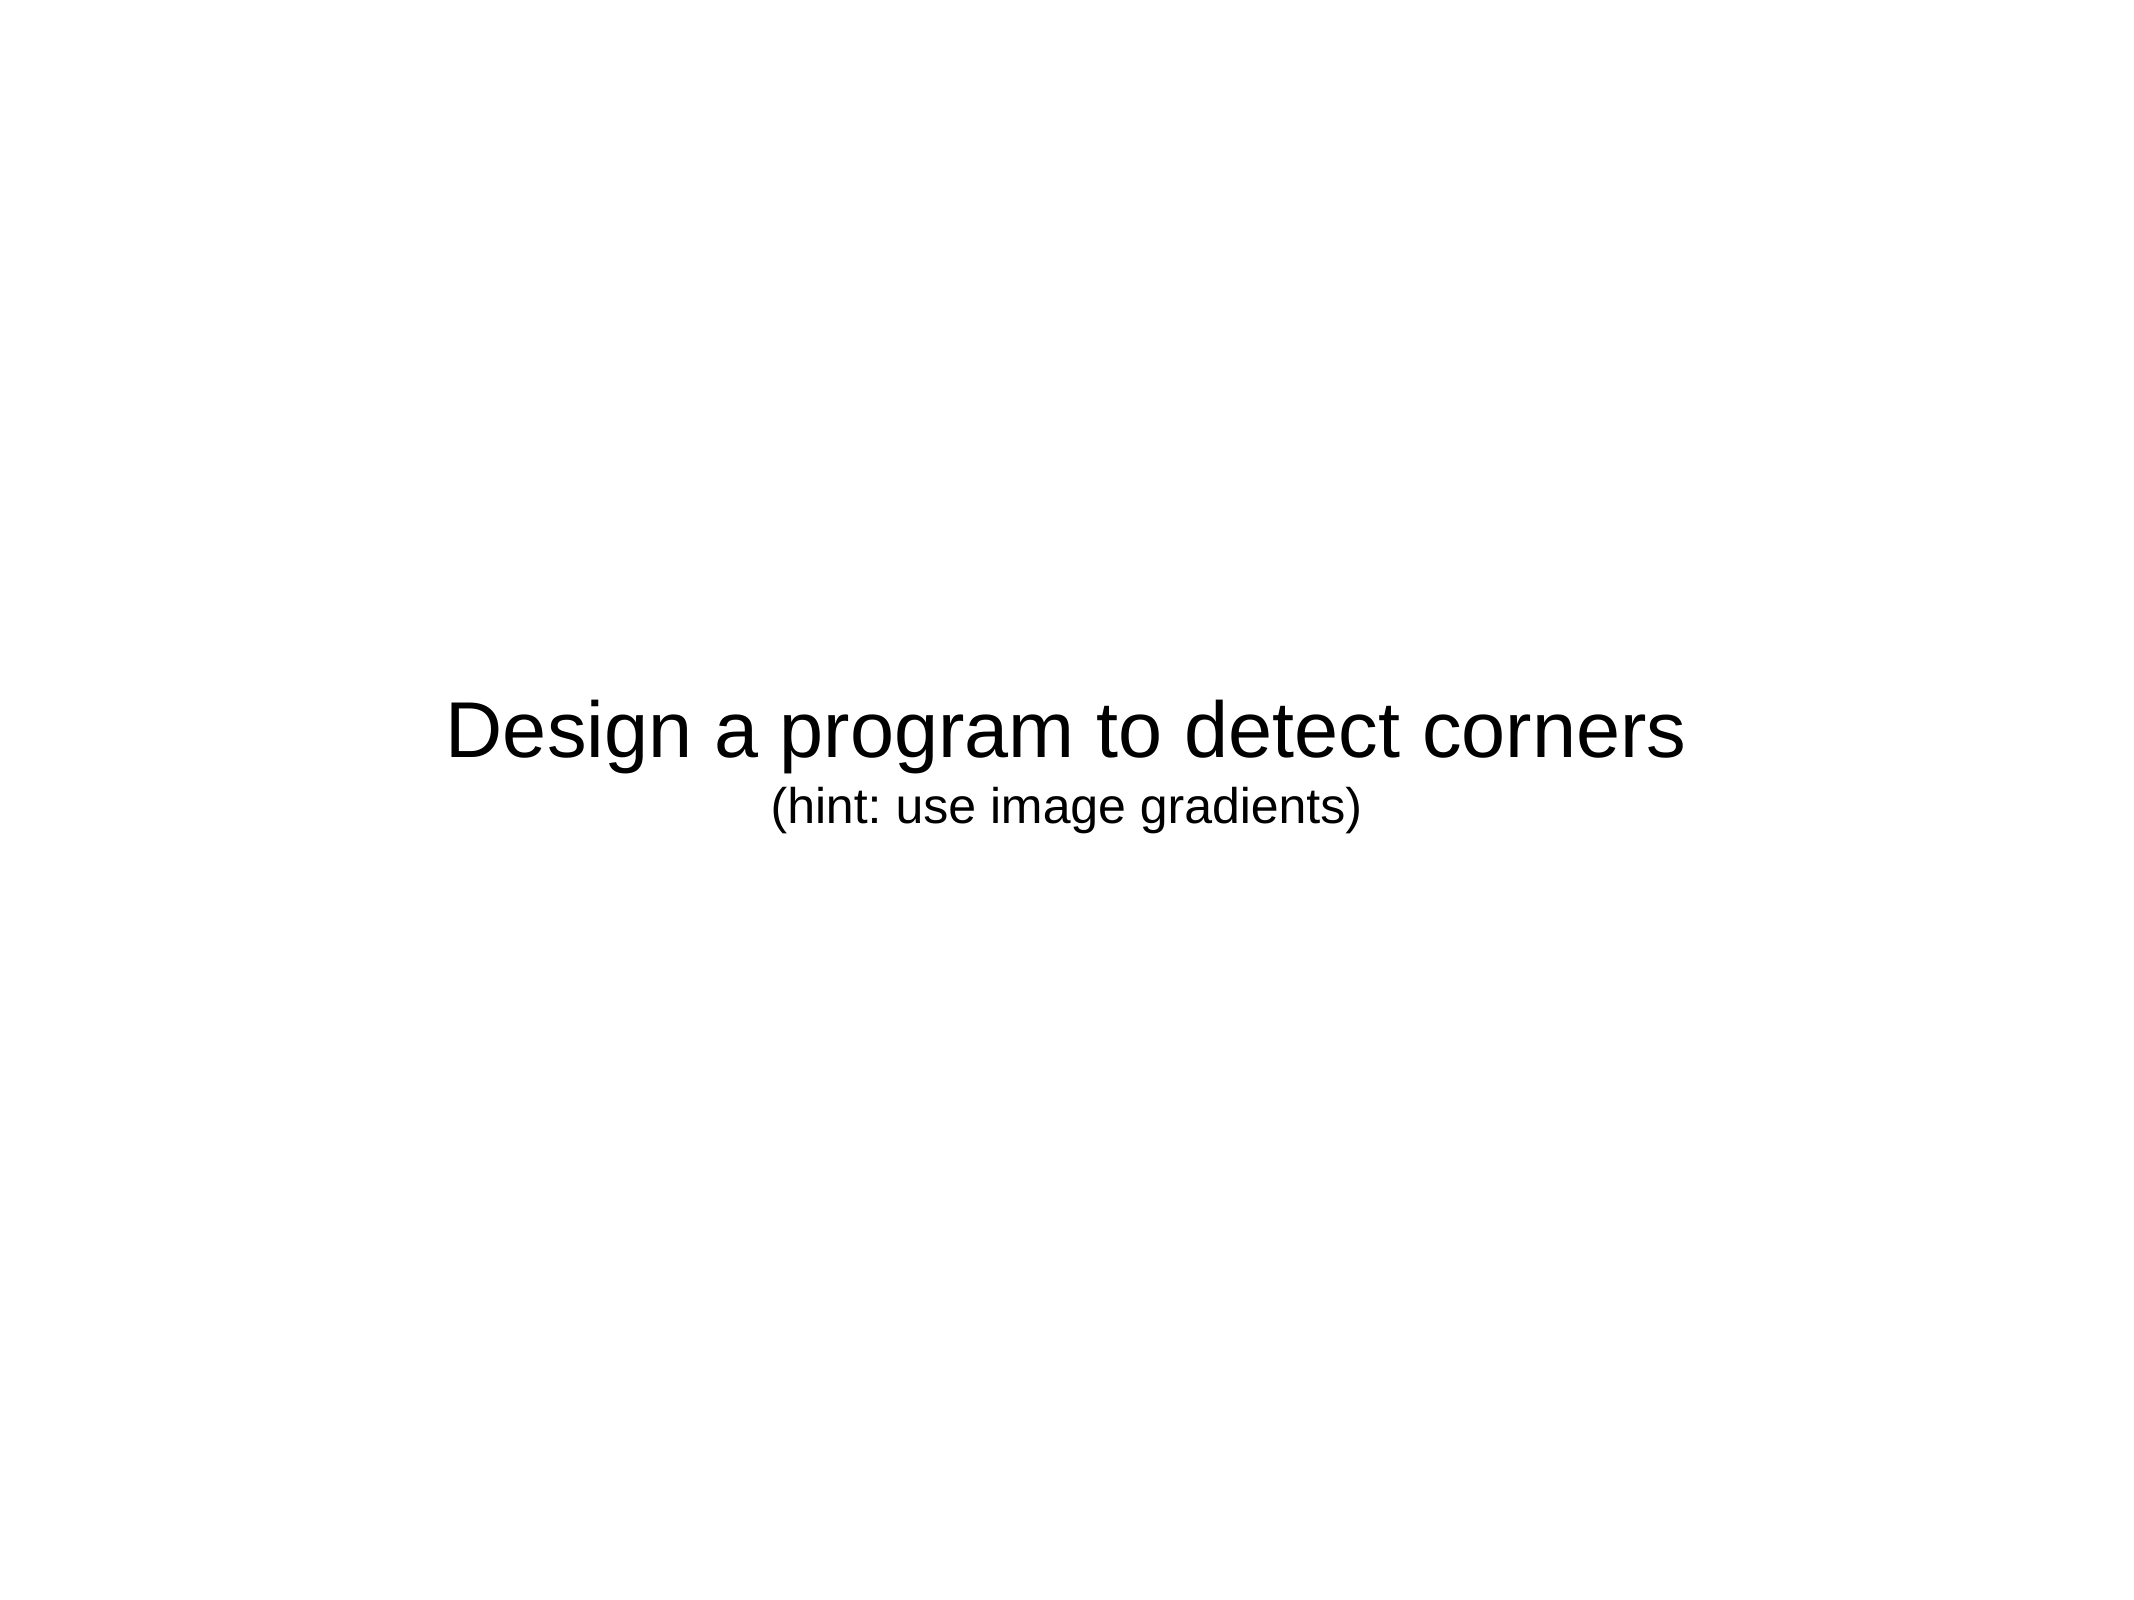

Design a program to detect corners
(hint: use image gradients)